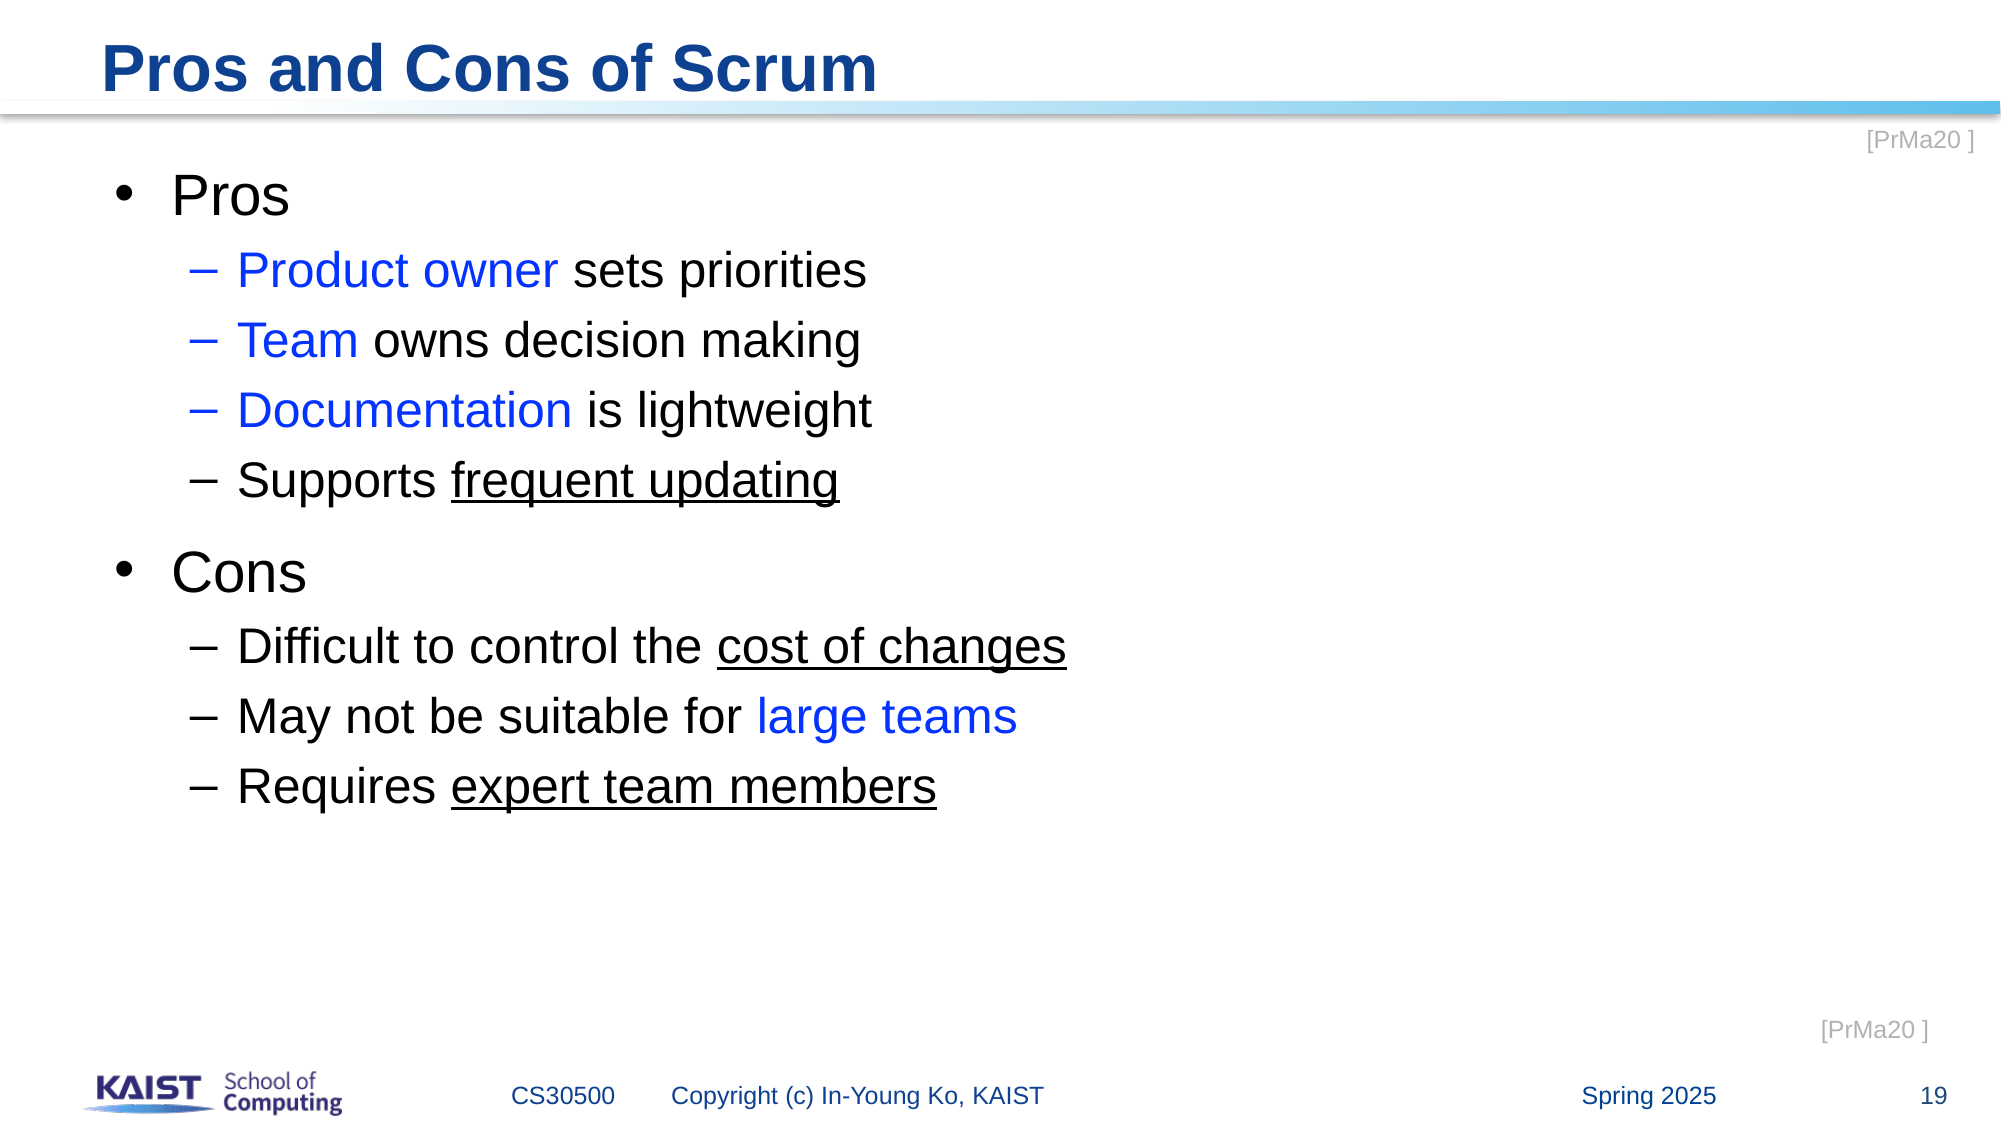

# Pros and Cons of Scrum
[PrMa20 ]
Pros
Product owner sets priorities
Team owns decision making
Documentation is lightweight
Supports frequent updating
Cons
Difficult to control the cost of changes
May not be suitable for large teams
Requires expert team members
[PrMa20 ]
Spring 2025
CS30500        Copyright (c) In-Young Ko, KAIST
19